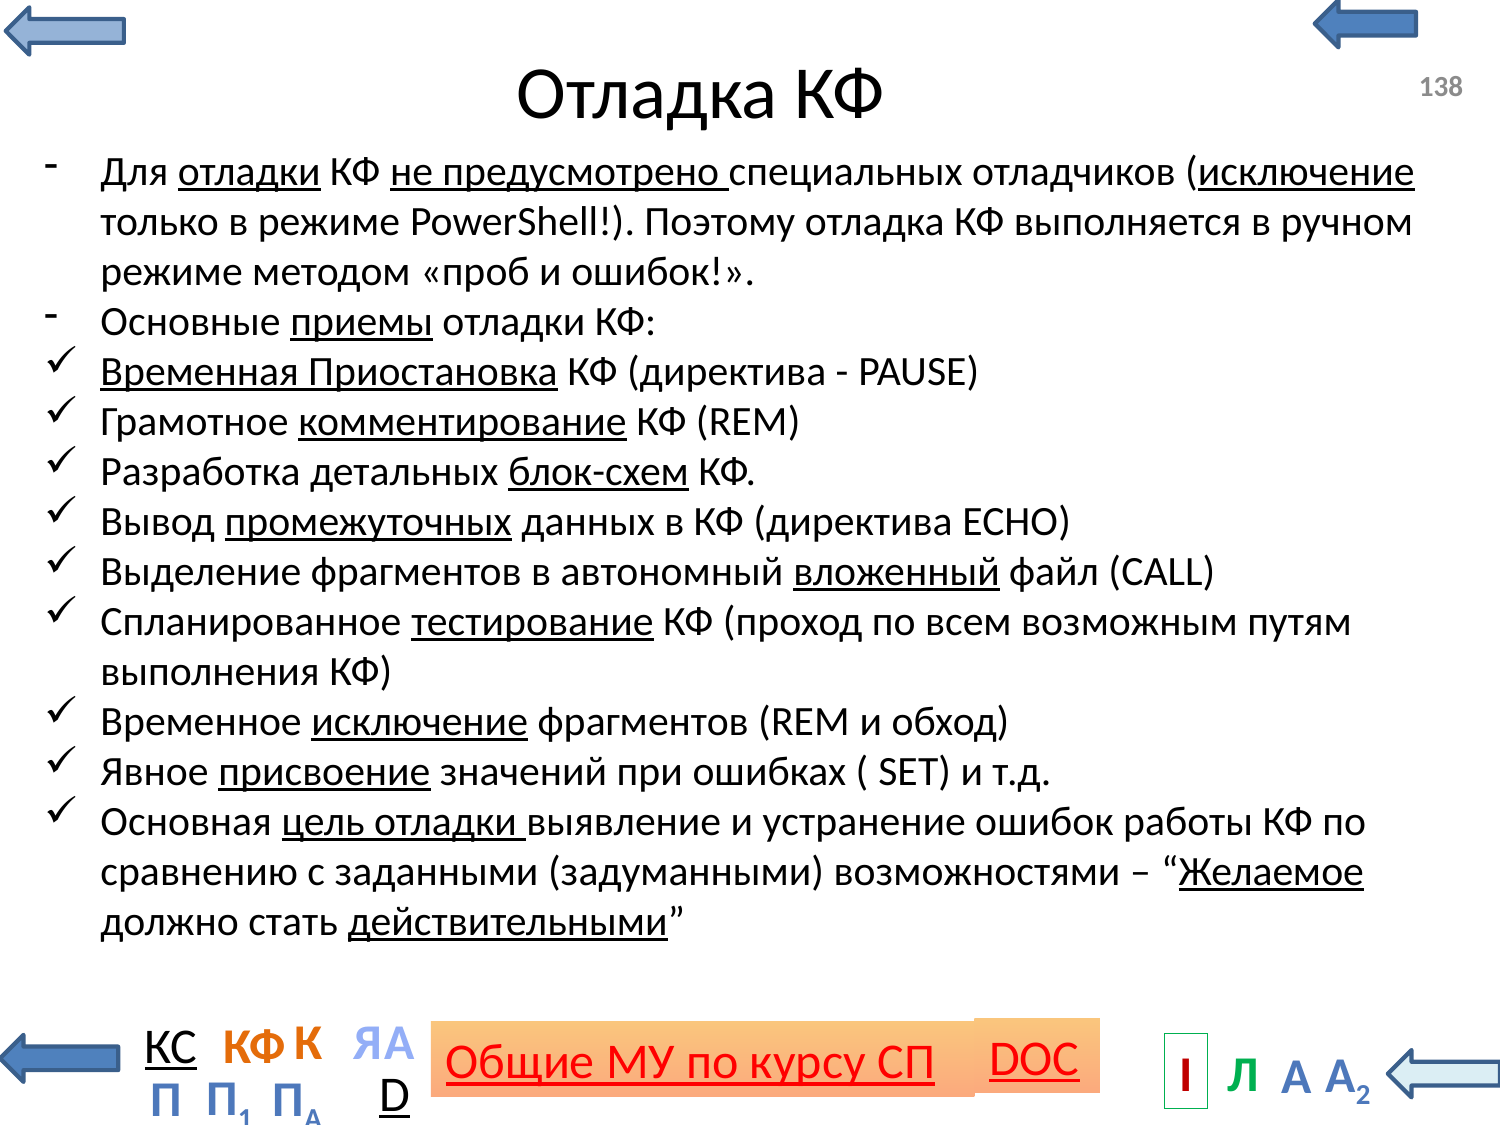

# Отладка КФ
138
Для отладки КФ не предусмотрено специальных отладчиков (исключение только в режиме PowerShell!). Поэтому отладка КФ выполняется в ручном режиме методом «проб и ошибок!».
Основные приемы отладки КФ:
Временная Приостановка КФ (директива - PAUSE)
Грамотное комментирование КФ (REM)
Разработка детальных блок-схем КФ.
Вывод промежуточных данных в КФ (директива ECHO)
Выделение фрагментов в автономный вложенный файл (CALL)
Спланированное тестирование КФ (проход по всем возможным путям выполнения КФ)
Временное исключение фрагментов (REM и обход)
Явное присвоение значений при ошибках ( SET) и т.д.
Основная цель отладки выявление и устранение ошибок работы КФ по сравнению с заданными (задуманными) возможностями – “Желаемое должно стать действительными”